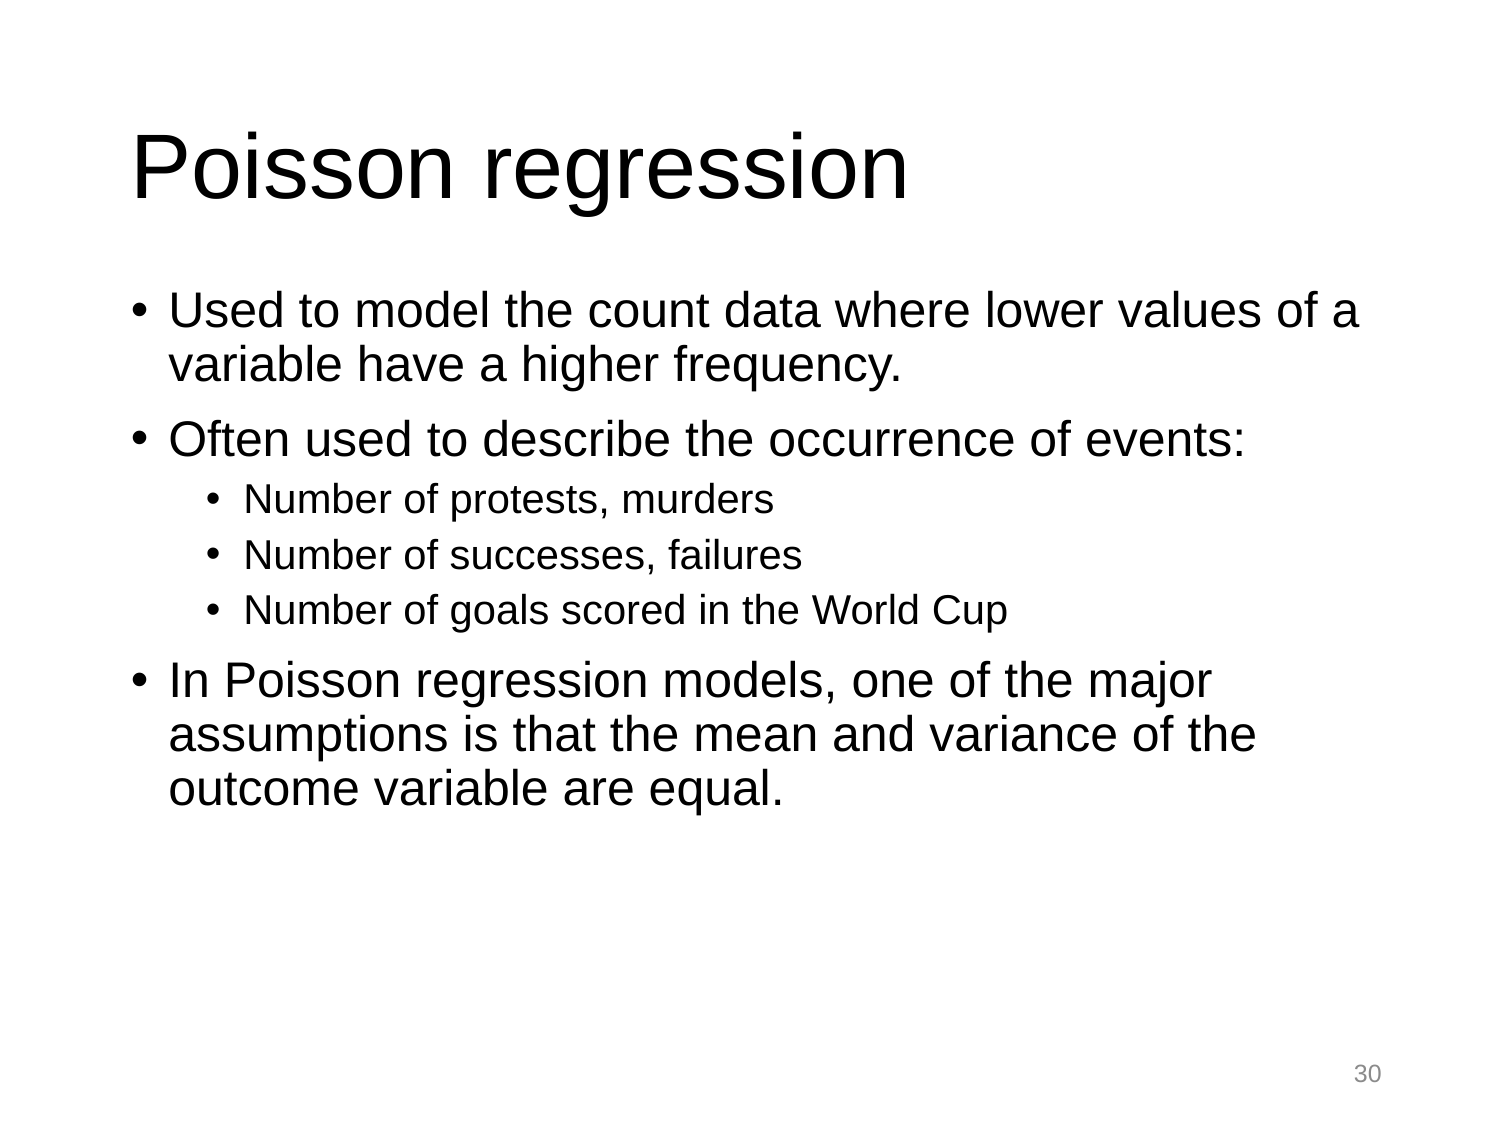

# Poisson regression
Used to model the count data where lower values of a variable have a higher frequency.
Often used to describe the occurrence of events:
Number of protests, murders
Number of successes, failures
Number of goals scored in the World Cup
In Poisson regression models, one of the major assumptions is that the mean and variance of the outcome variable are equal.
30